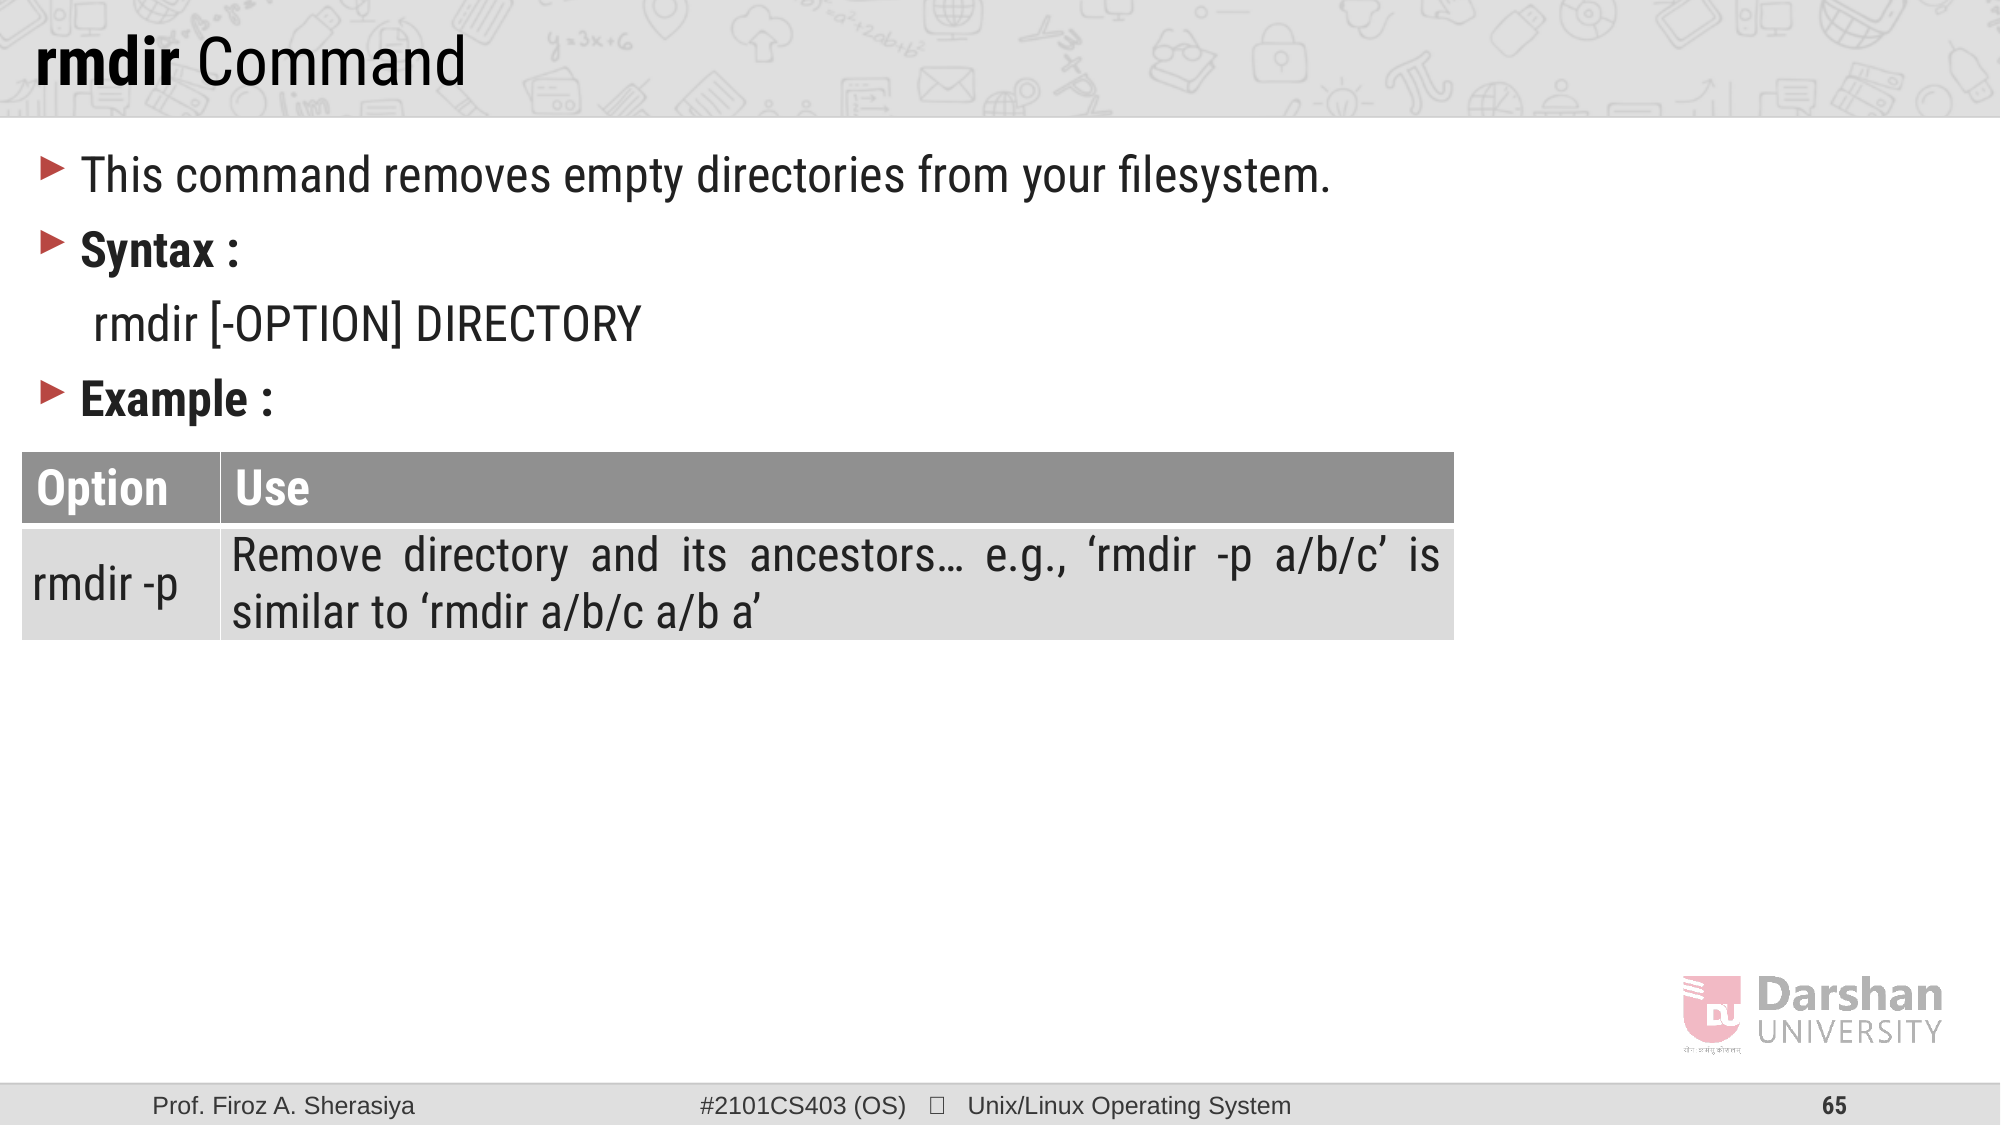

# rmdir Command
This command removes empty directories from your filesystem.
Syntax :
     rmdir [-OPTION] DIRECTORY
Example :

| Option | Use |
| --- | --- |
| rmdir -p | Remove directory and its ancestors… e.g., ‘rmdir -p a/b/c’ is similar to ‘rmdir a/b/c a/b a’ |